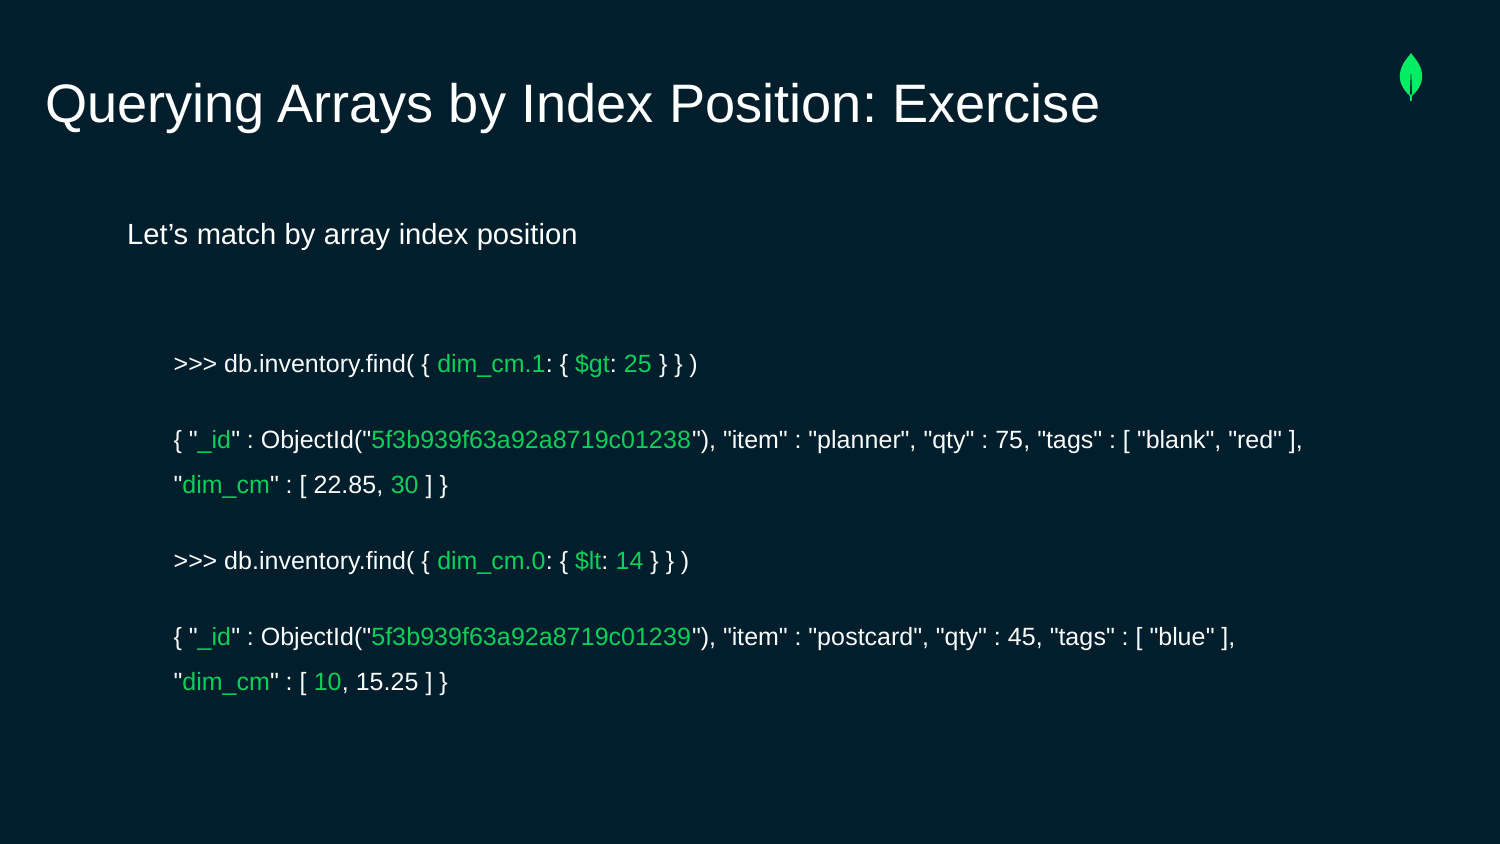

Querying Arrays by Index Position: Exercise
Let’s match by array index position
>>> db.inventory.find( { dim_cm.1: { $gt: 25 } } )
{ "_id" : ObjectId("5f3b939f63a92a8719c01238"), "item" : "planner", "qty" : 75, "tags" : [ "blank", "red" ], "dim_cm" : [ 22.85, 30 ] }
>>> db.inventory.find( { dim_cm.0: { $lt: 14 } } )
{ "_id" : ObjectId("5f3b939f63a92a8719c01239"), "item" : "postcard", "qty" : 45, "tags" : [ "blue" ], "dim_cm" : [ 10, 15.25 ] }